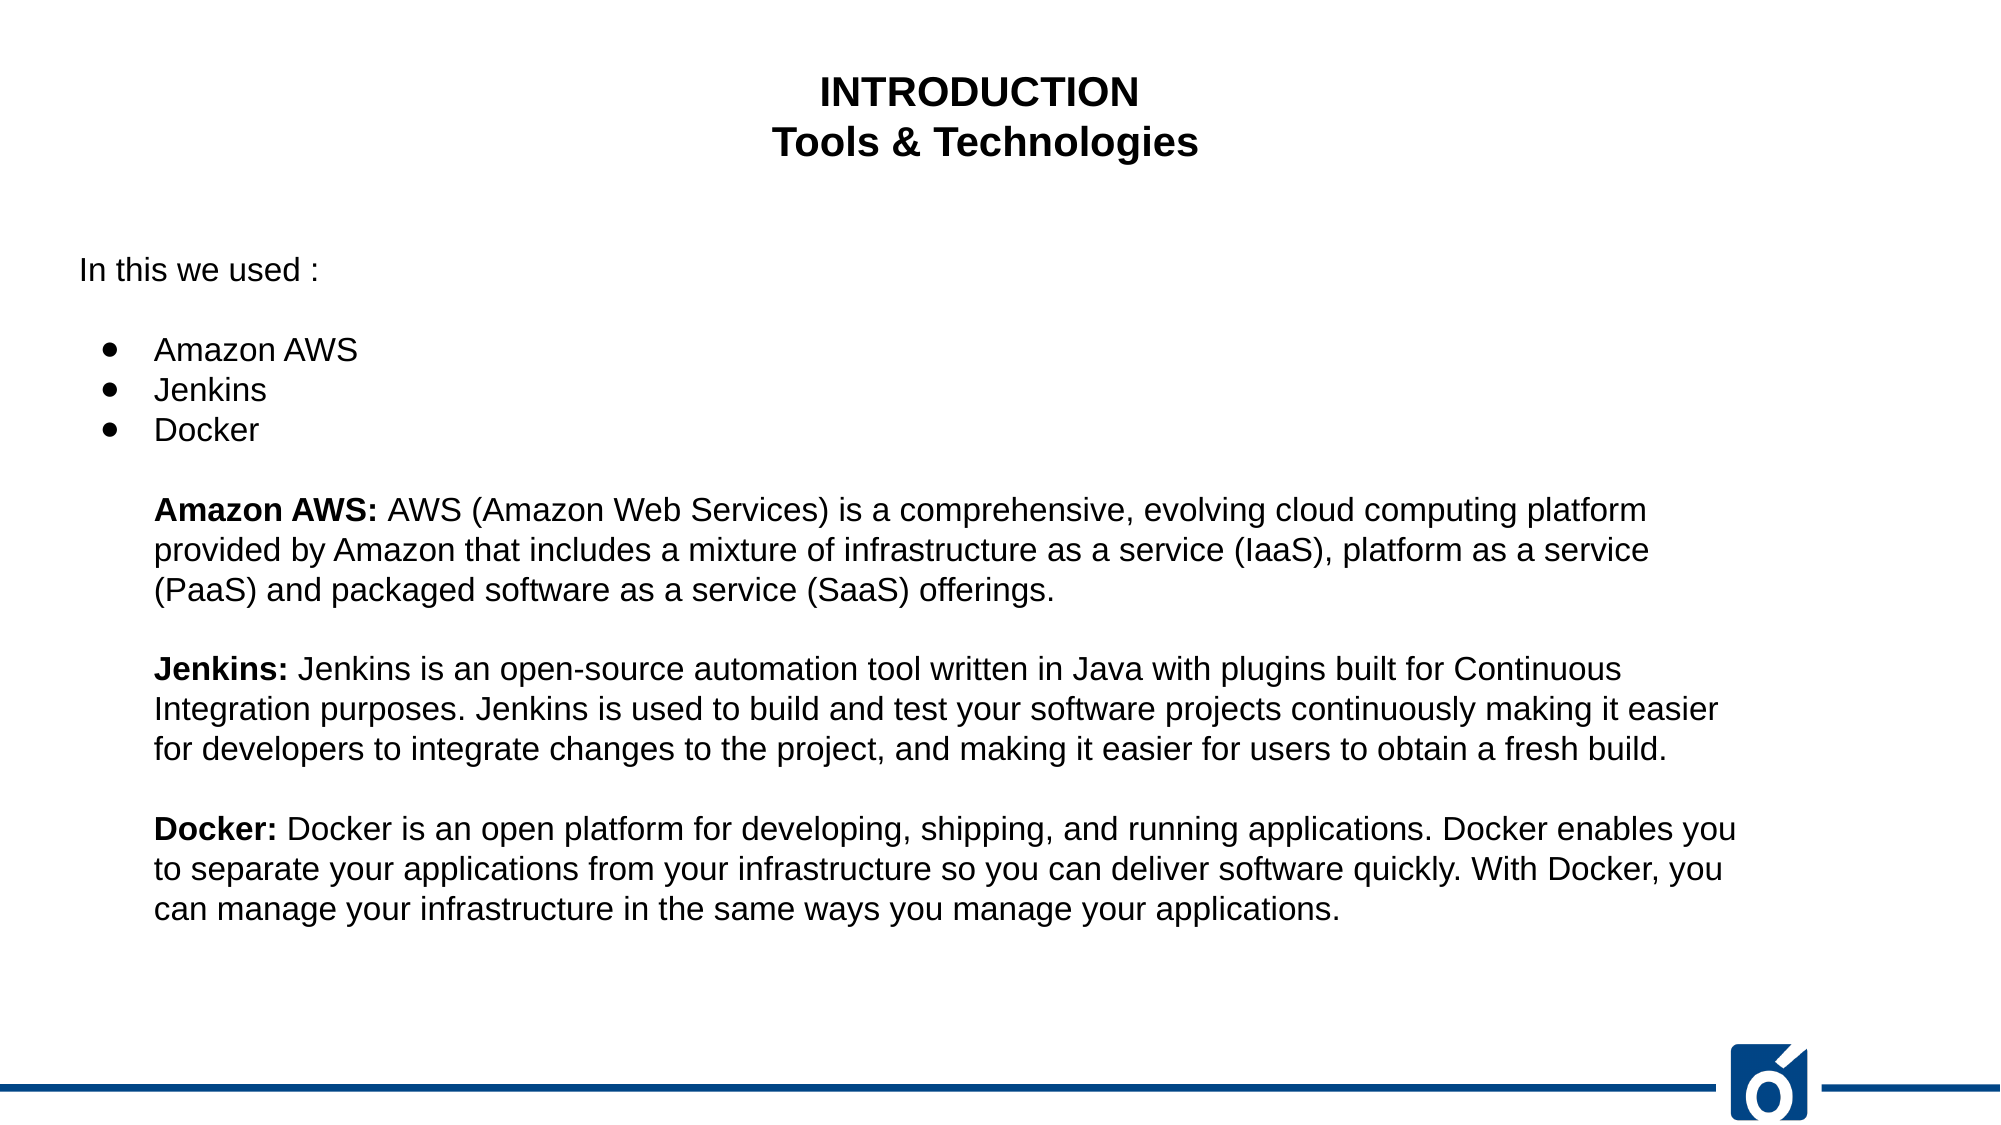

INTRODUCTION
Tools & Technologies
In this we used :

Amazon AWS
Jenkins
Docker

Amazon AWS: AWS (Amazon Web Services) is a comprehensive, evolving cloud computing platform provided by Amazon that includes a mixture of infrastructure as a service (IaaS), platform as a service (PaaS) and packaged software as a service (SaaS) offerings.

Jenkins: Jenkins is an open-source automation tool written in Java with plugins built for Continuous Integration purposes. Jenkins is used to build and test your software projects continuously making it easier for developers to integrate changes to the project, and making it easier for users to obtain a fresh build.

Docker: Docker is an open platform for developing, shipping, and running applications. Docker enables you to separate your applications from your infrastructure so you can deliver software quickly. With Docker, you can manage your infrastructure in the same ways you manage your applications.